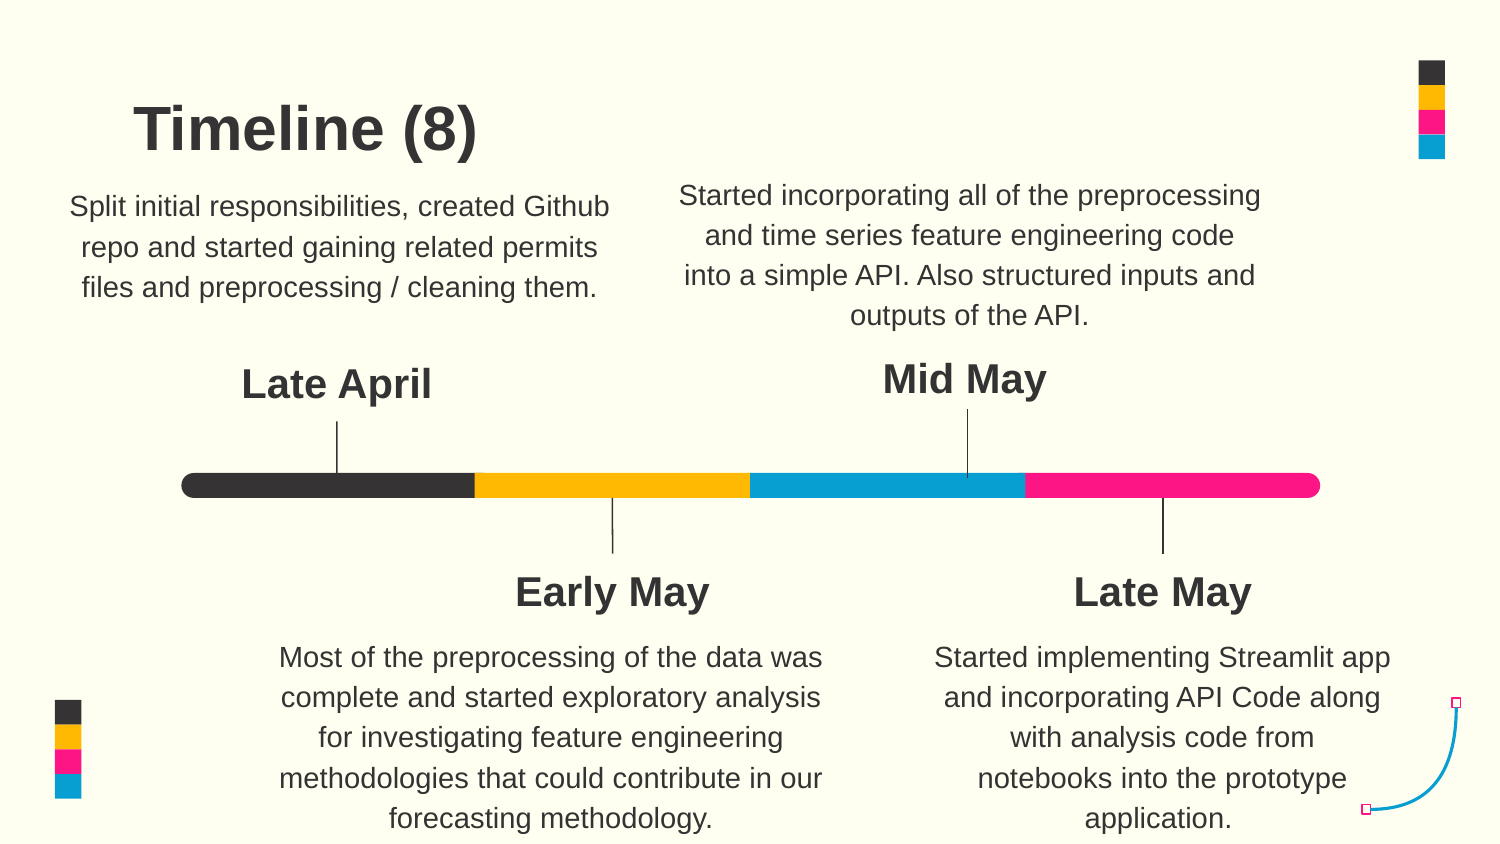

# Timeline (8)
Started incorporating all of the preprocessing and time series feature engineering code into a simple API. Also structured inputs and outputs of the API.
Split initial responsibilities, created Github repo and started gaining related permits files and preprocessing / cleaning them.
Mid May
Late April

Early May
Late May
Most of the preprocessing of the data was complete and started exploratory analysis for investigating feature engineering methodologies that could contribute in our forecasting methodology.
Started implementing Streamlit app and incorporating API Code along with analysis code from notebooks into the prototype application.